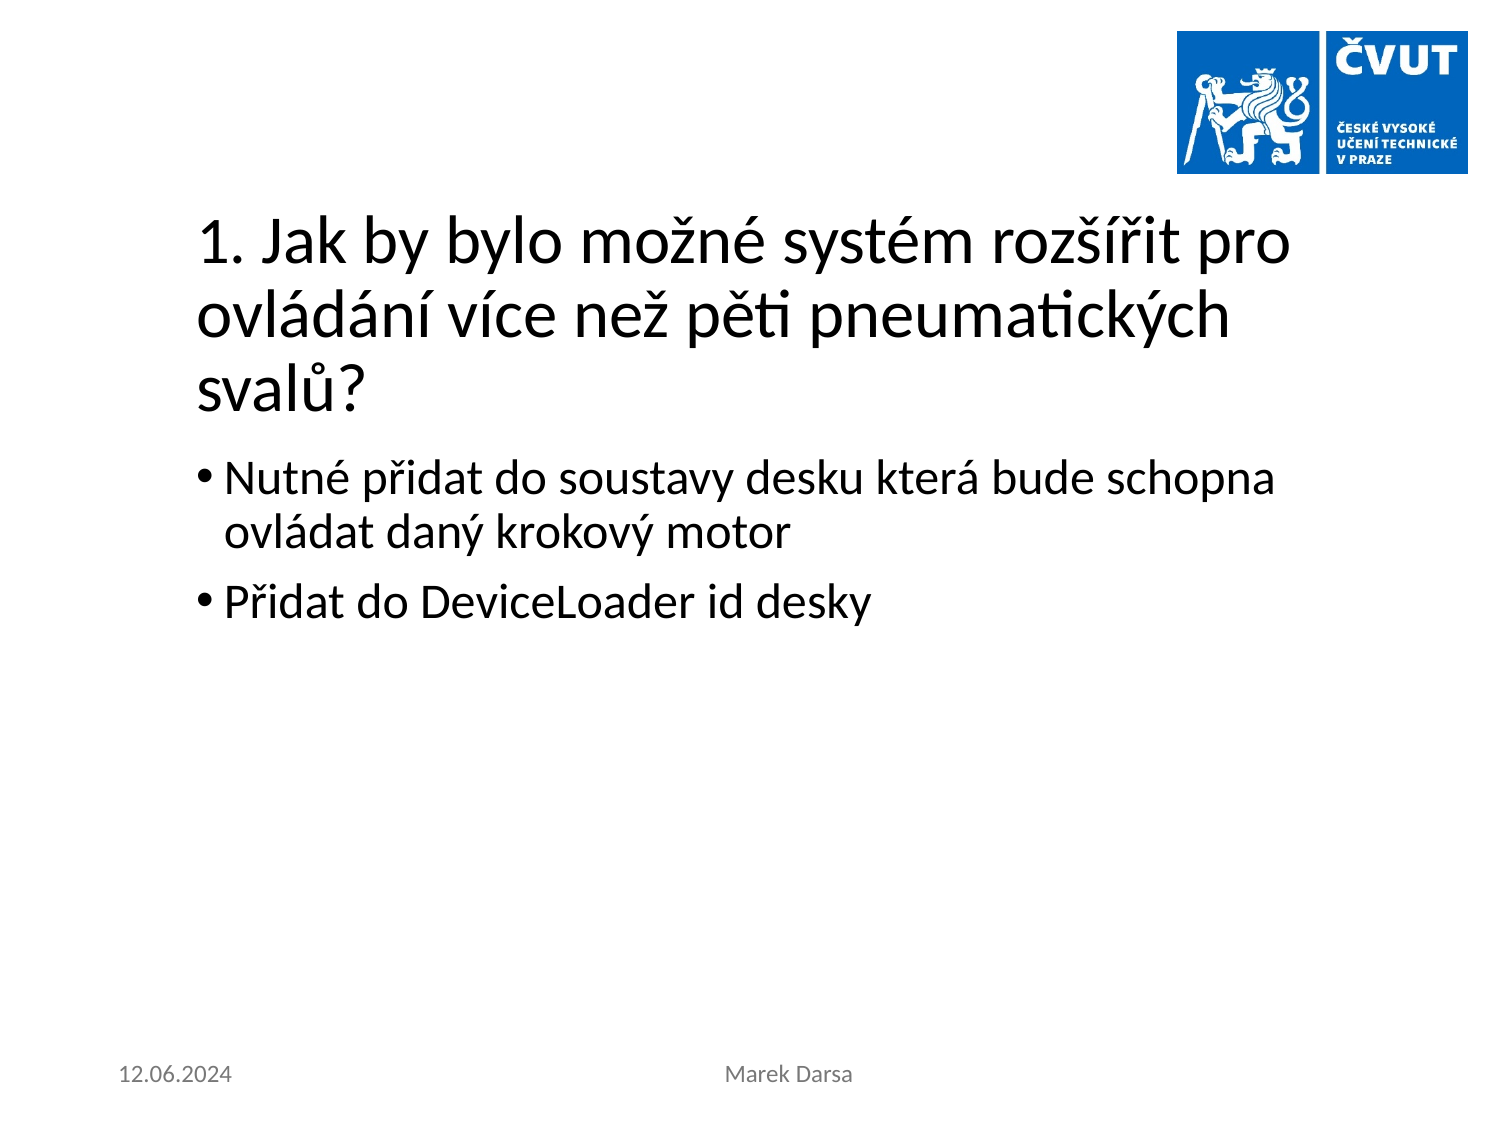

# 1. Jak by bylo možné systém rozšířit pro ovládání více než pěti pneumatických svalů?
Nutné přidat do soustavy desku která bude schopna ovládat daný krokový motor
Přidat do DeviceLoader id desky

12.06.2024
Marek Darsa